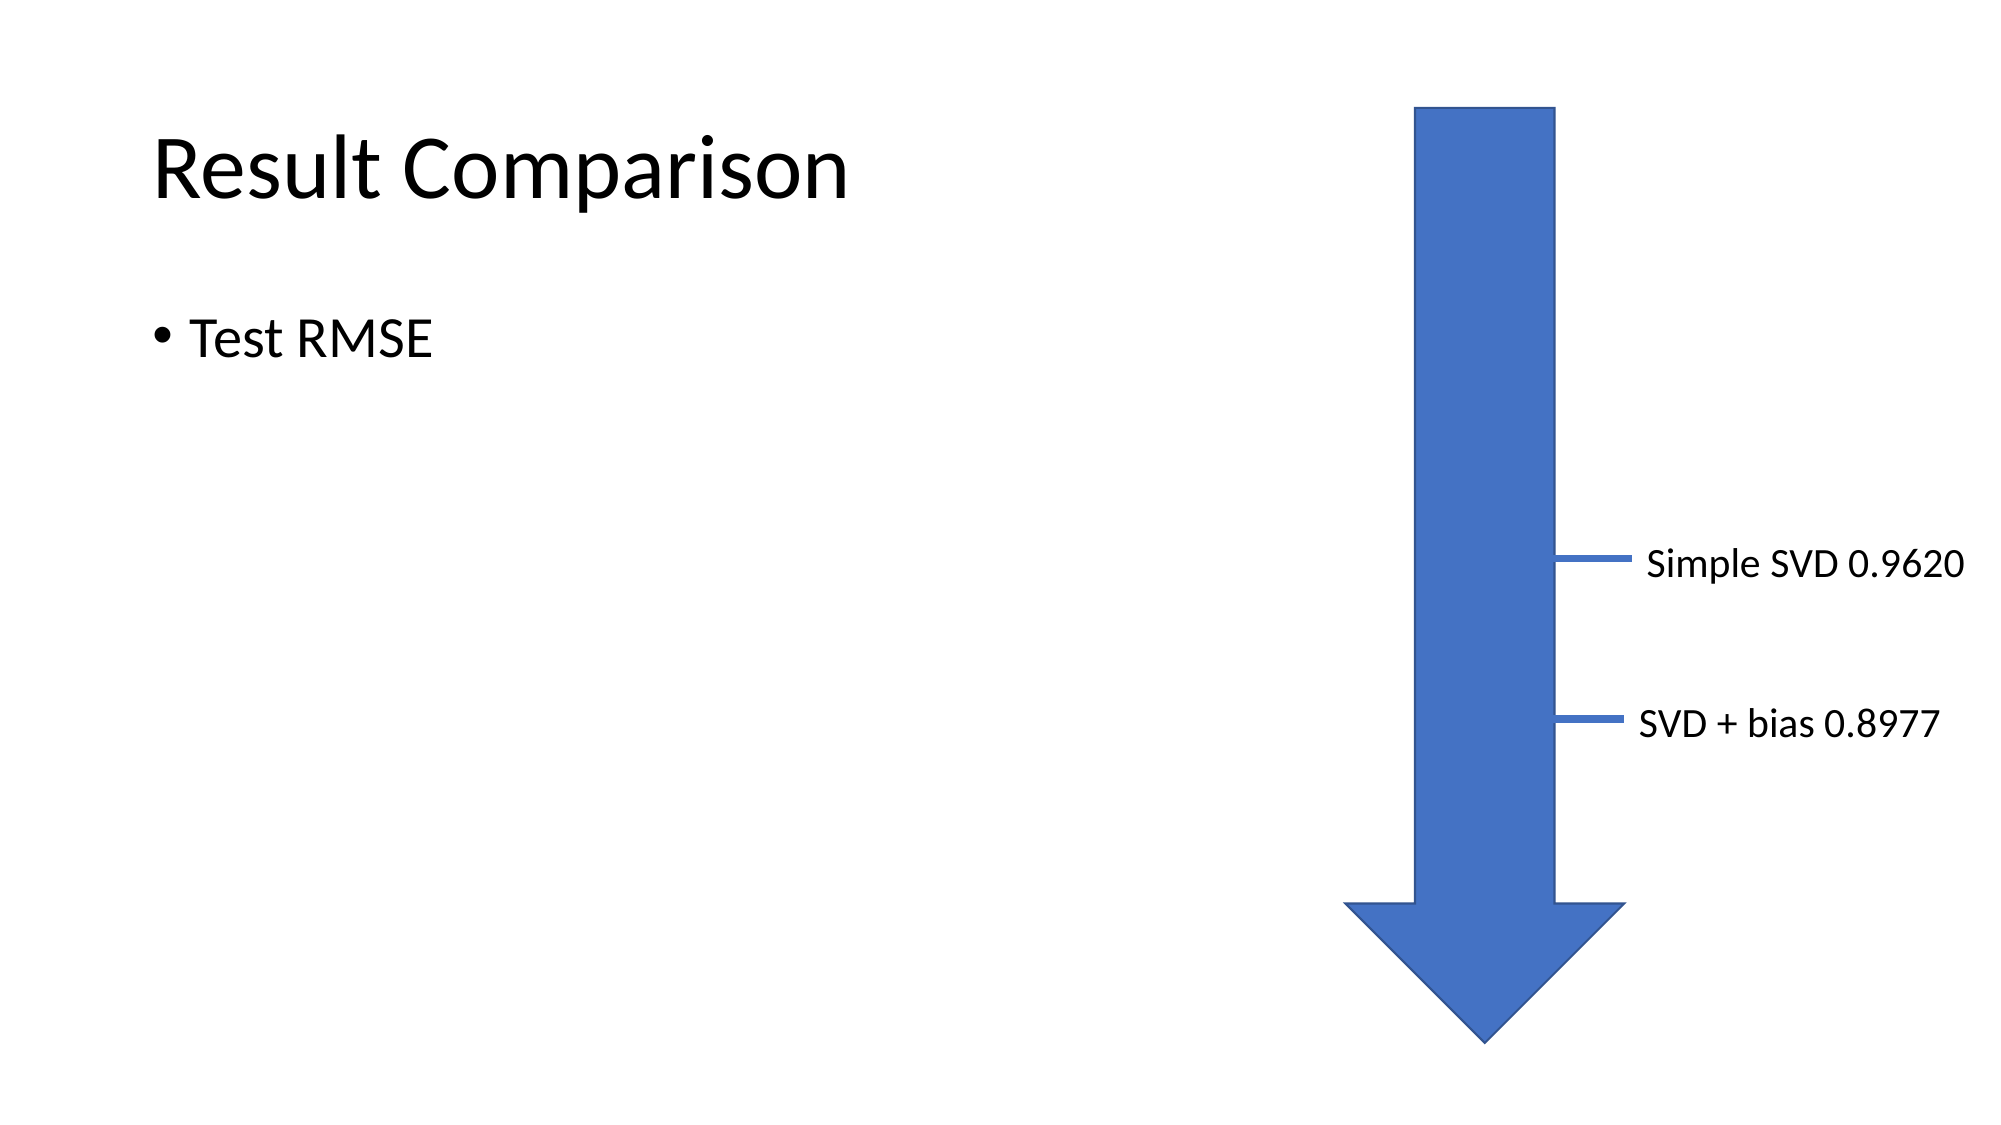

# Result Comparison

Test RMSE
Simple SVD 0.9620
SVD + bias 0.8977